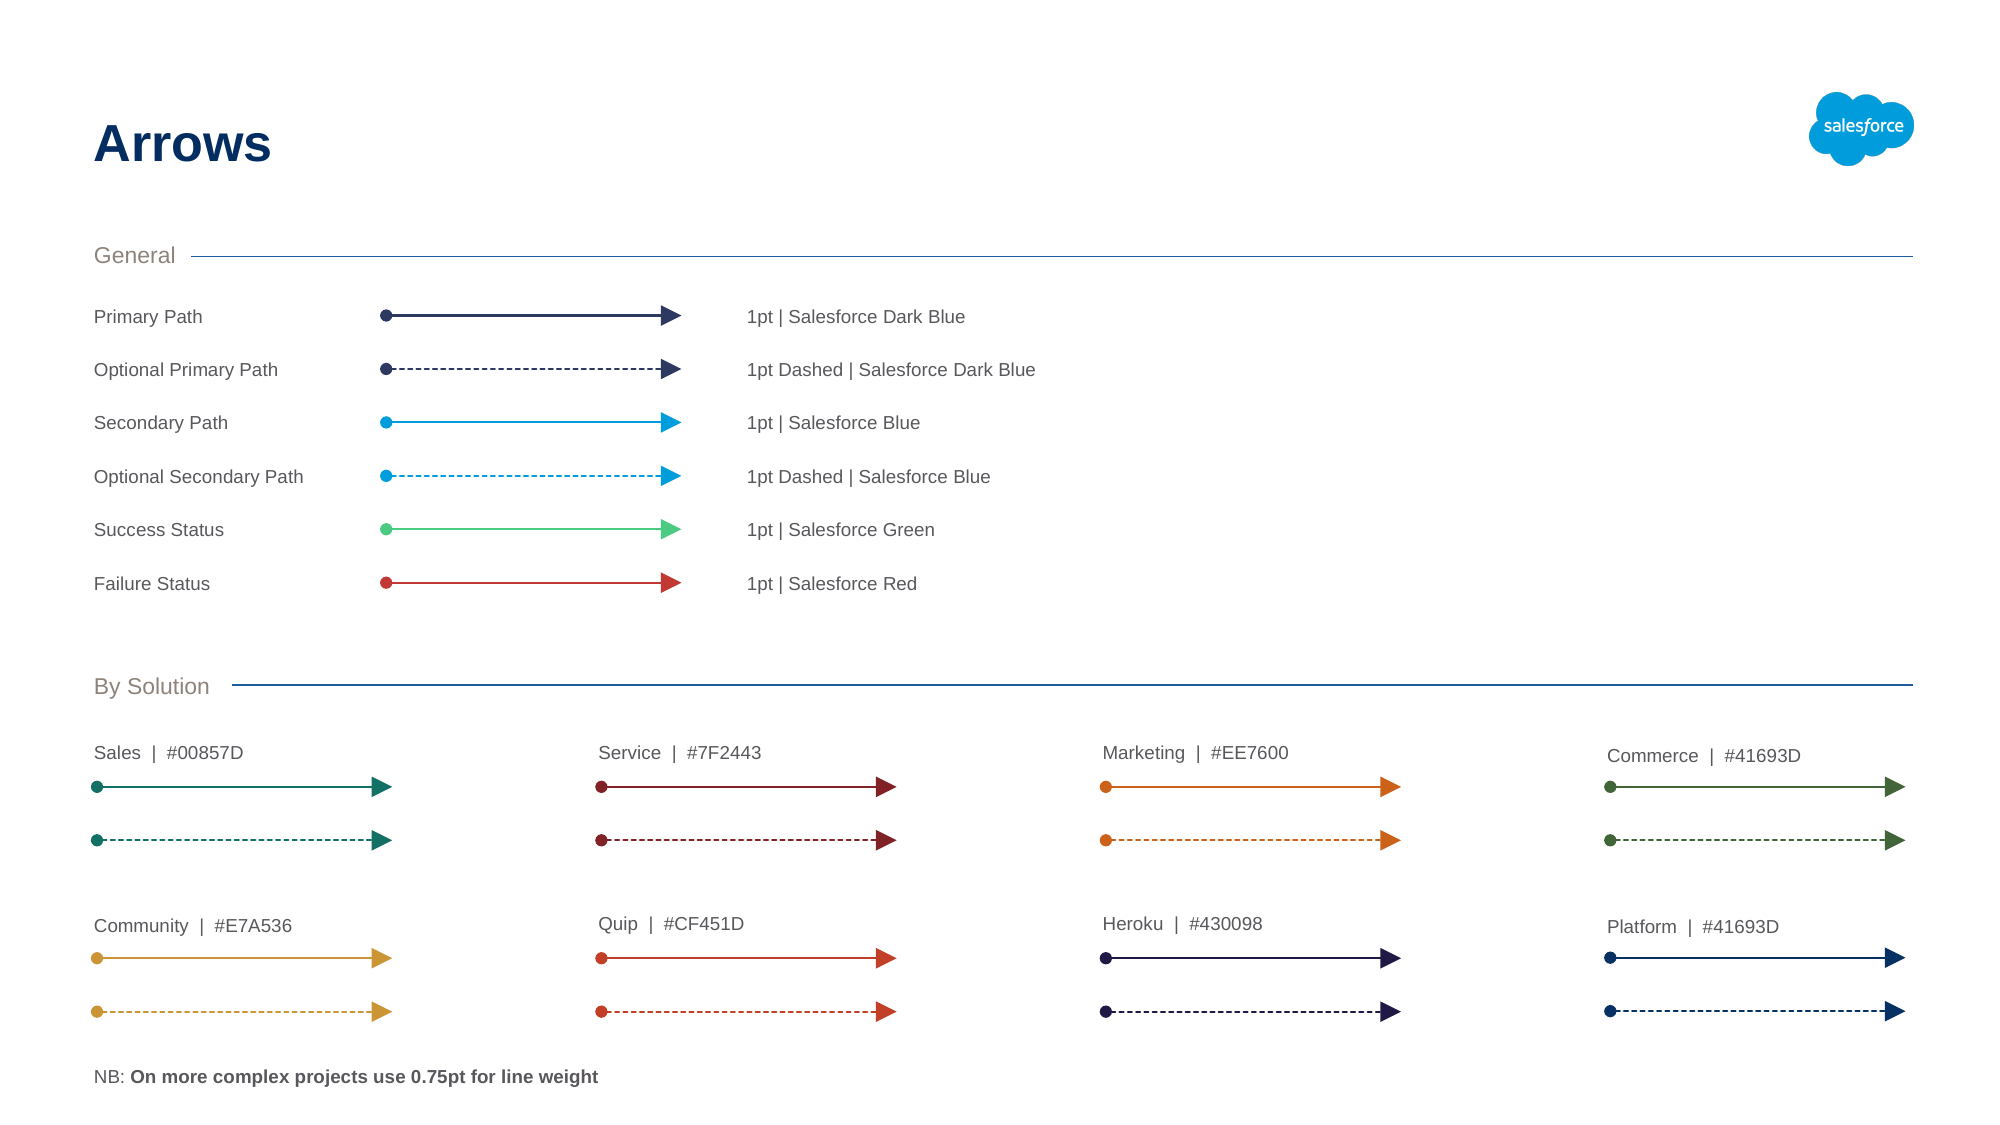

# Arrows
General
Primary Path
1pt | Salesforce Dark Blue
1pt Dashed | Salesforce Dark Blue
Optional Primary Path
1pt | Salesforce Blue
Secondary Path
1pt Dashed | Salesforce Blue
Optional Secondary Path
1pt | Salesforce Green
Success Status
Failure Status
1pt | Salesforce Red
By Solution
Sales  |  #00857D
Service  |  #7F2443
Marketing  |  #EE7600
Commerce  |  #41693D
Platform  |  #41693D
Community  |  #E7A536
Quip  |  #CF451D
Heroku  |  #430098
NB: On more complex projects use 0.75pt for line weight